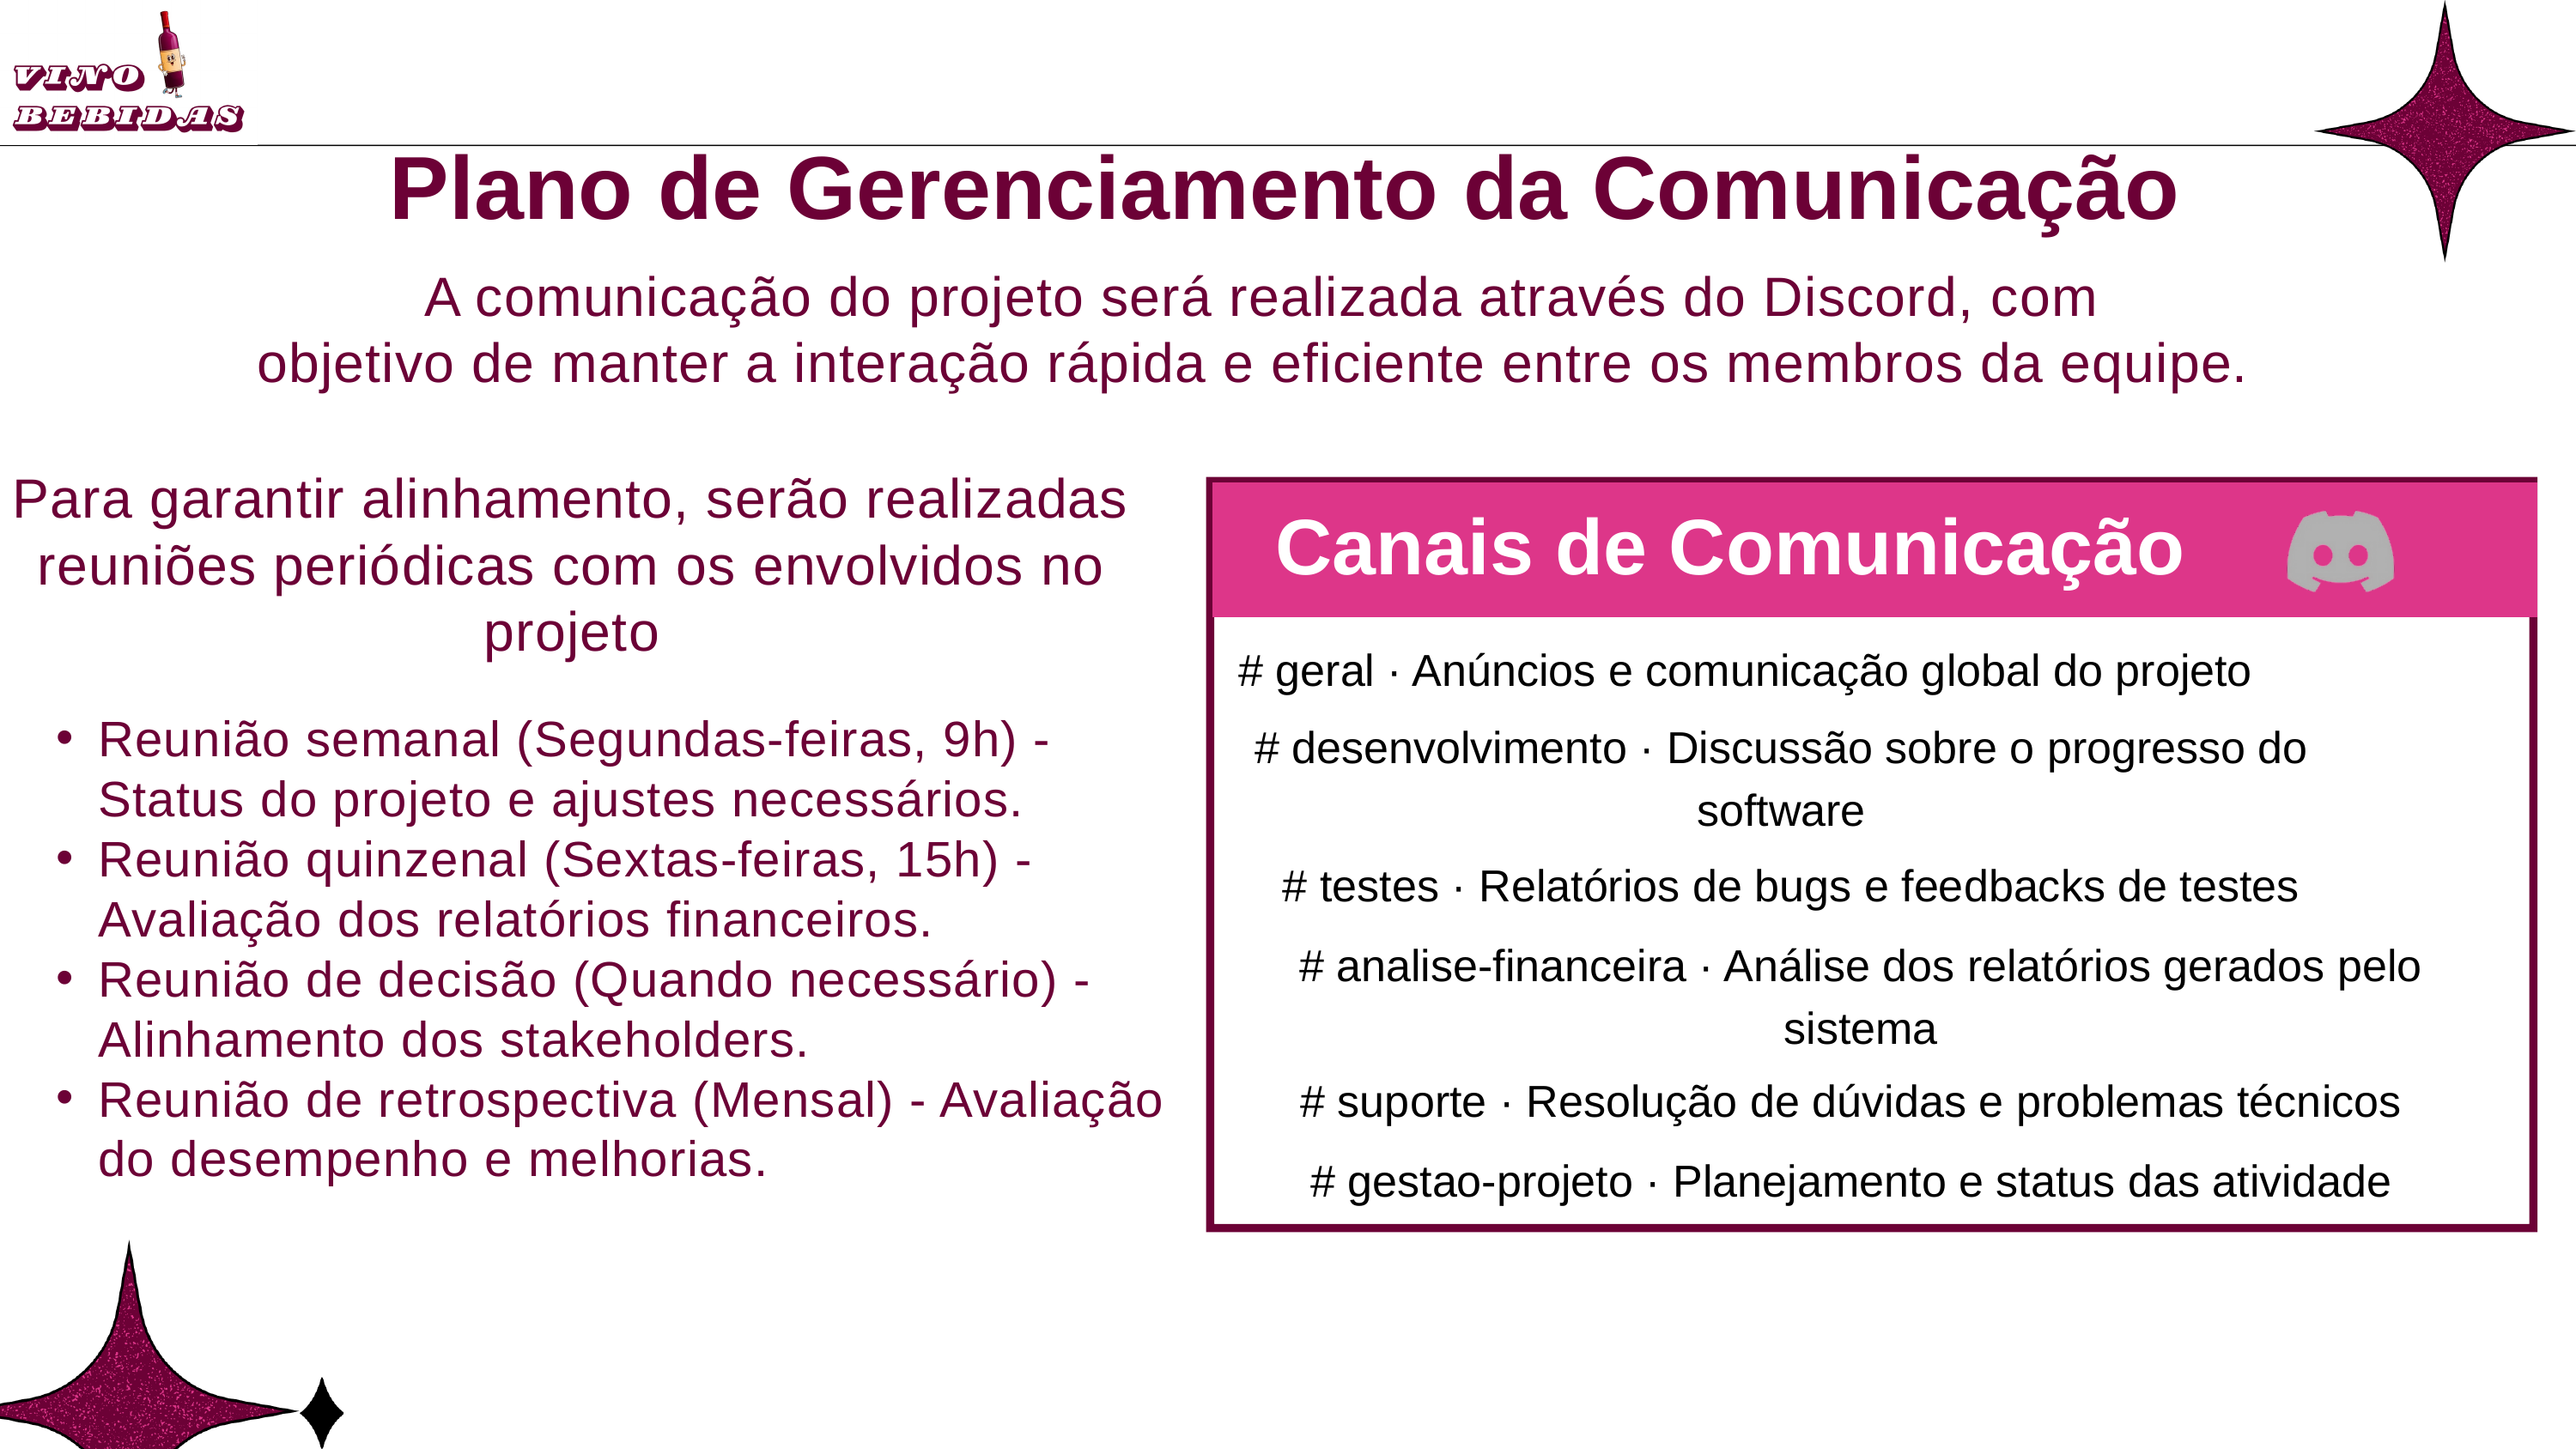

Plano de Gerenciamento da Comunicação

A comunicação do projeto será realizada através do Discord, com
objetivo de manter a interação rápida e eficiente entre os membros da equipe.
Para garantir alinhamento, serão realizadas reuniões periódicas com os envolvidos no projeto

Canais de Comunicação
# geral · Anúncios e comunicação global do projeto
# desenvolvimento · Discussão sobre o progresso do software
# testes · Relatórios de bugs e feedbacks de testes
# analise-financeira · Análise dos relatórios gerados pelo sistema
# suporte · Resolução de dúvidas e problemas técnicos
# gestao-projeto · Planejamento e status das atividade

Reunião semanal (Segundas-feiras, 9h) - Status do projeto e ajustes necessários.
Reunião quinzenal (Sextas-feiras, 15h) - Avaliação dos relatórios financeiros.
Reunião de decisão (Quando necessário) - Alinhamento dos stakeholders.
Reunião de retrospectiva (Mensal) - Avaliação do desempenho e melhorias.